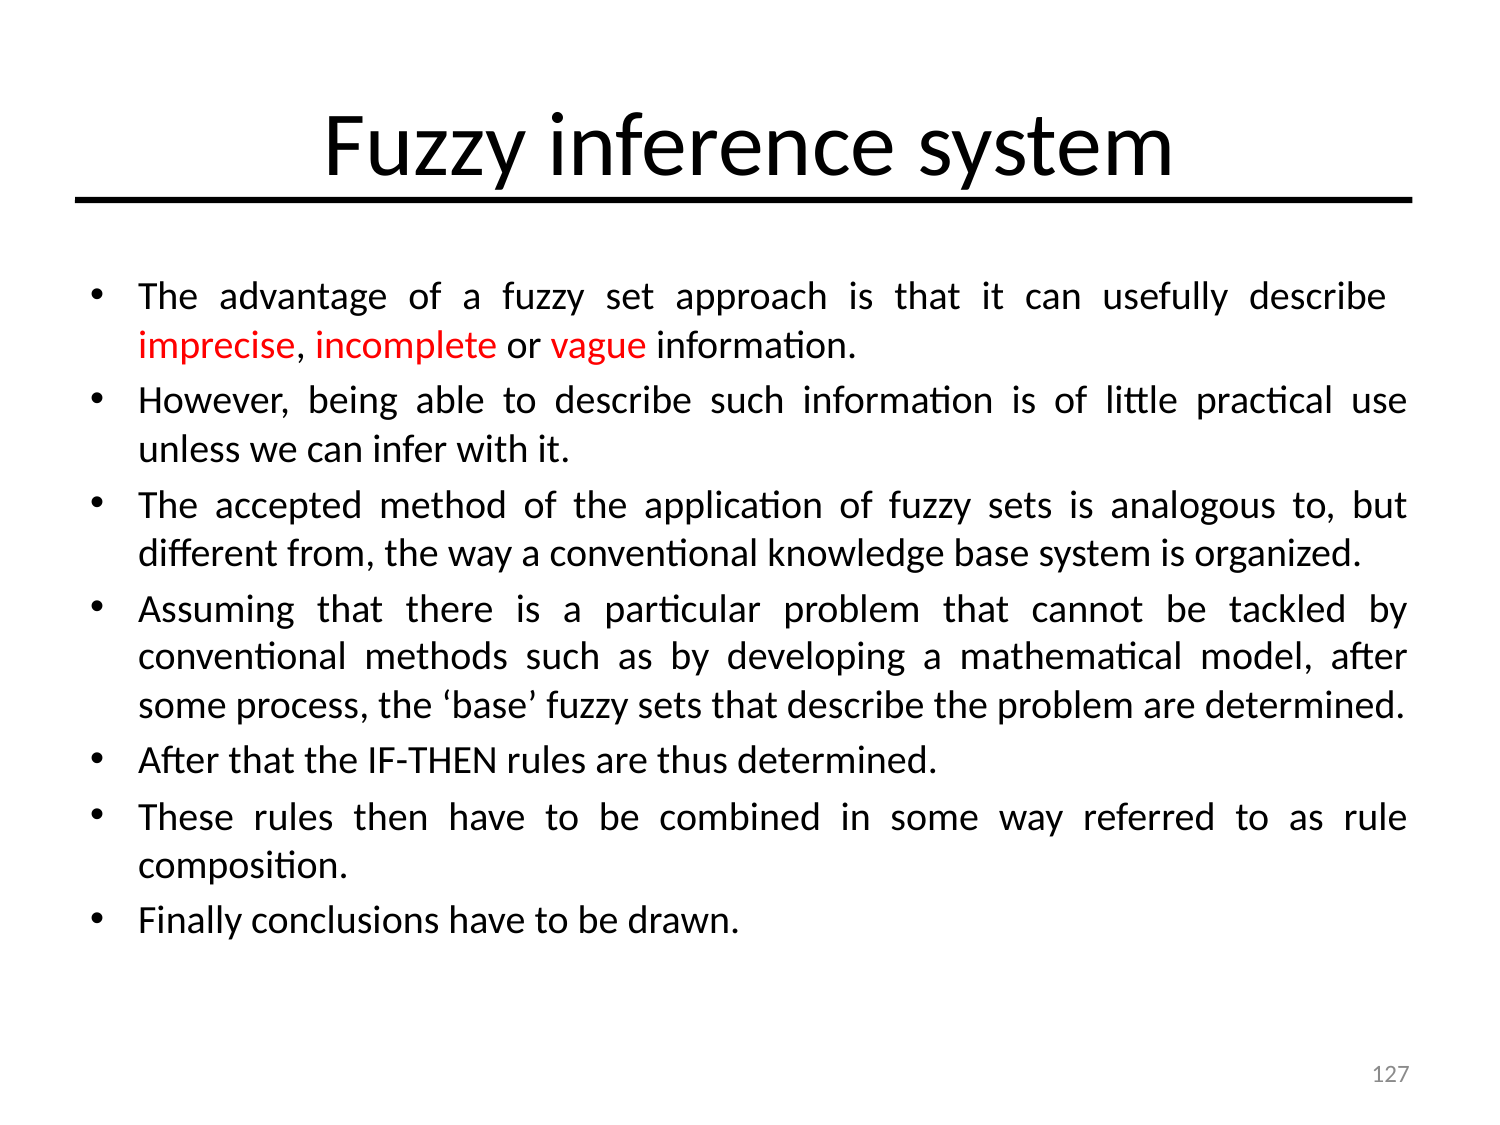

# Fuzzy inference system

The advantage of a fuzzy set approach is that it can usefully describe  imprecise, incomplete or vague information.
However, being able to describe such information is of little practical use unless we can infer with it.
The accepted method of the application of fuzzy sets is analogous to, but different from, the way a conventional knowledge base system is organized.
Assuming that there is a particular problem that cannot be tackled by conventional methods such as by developing a mathematical model, after some process, the ‘base’ fuzzy sets that describe the problem are determined.
After that the IF-THEN rules are thus determined.
These rules then have to be combined in some way referred to as rule composition.
Finally conclusions have to be drawn.
127